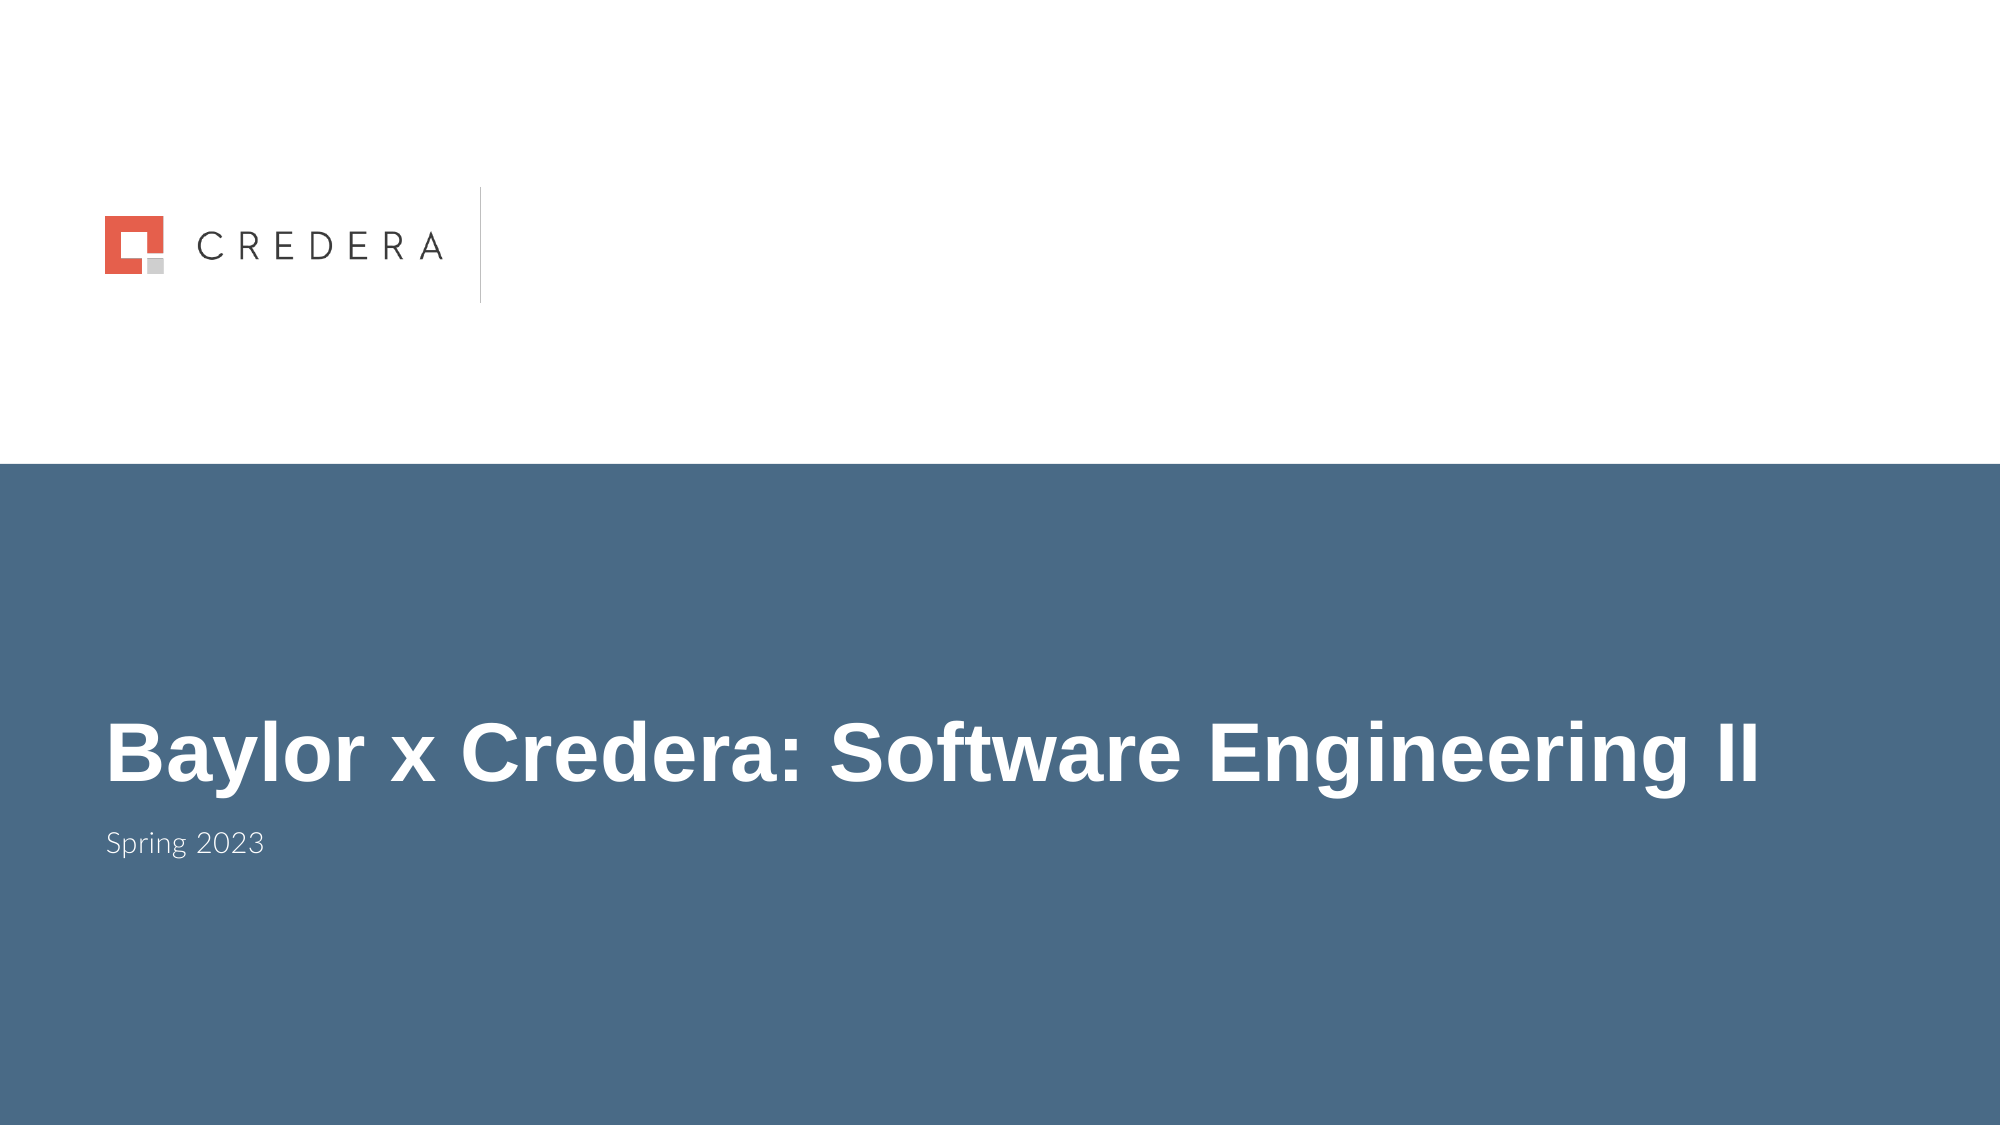

Baylor x Credera: Software Engineering II
Spring 2023